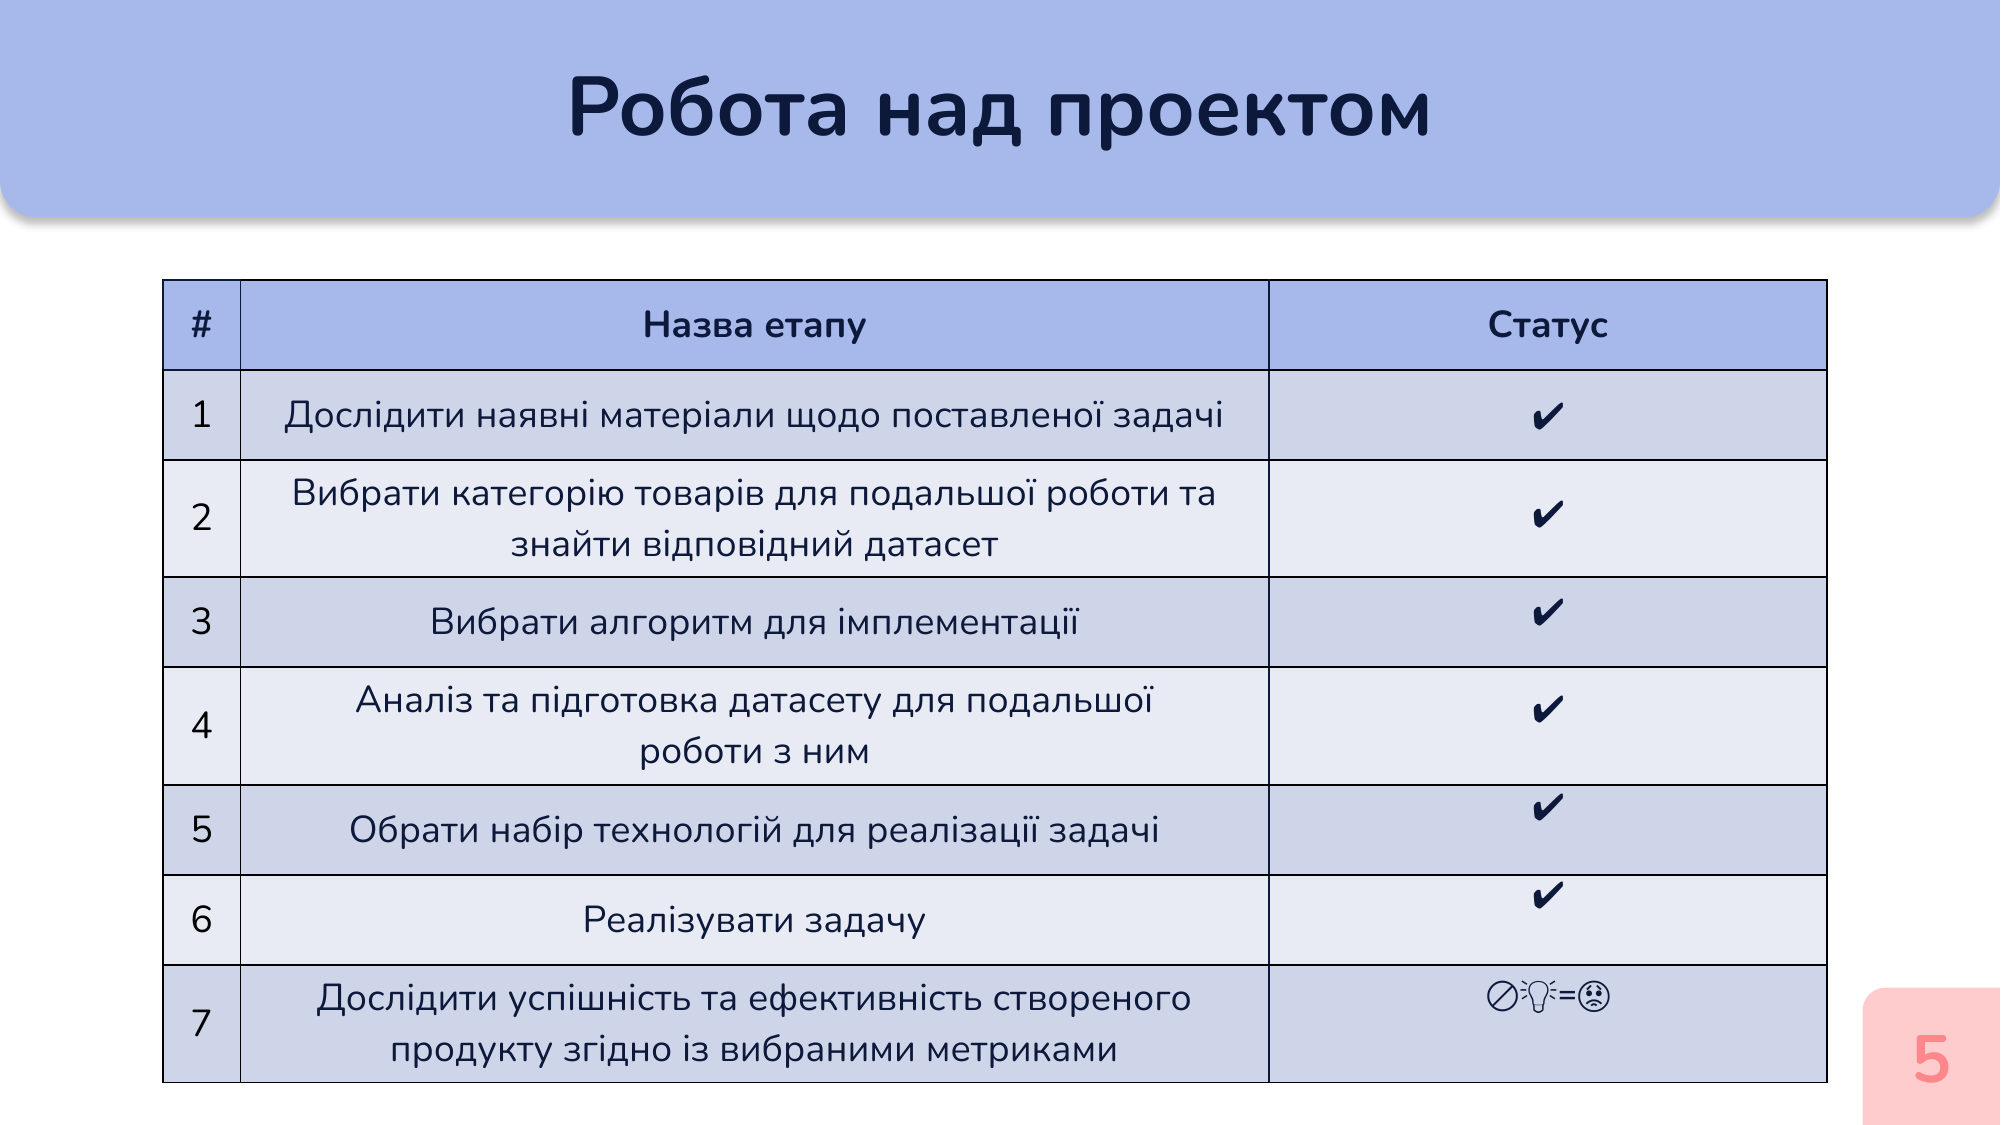

# Робота над проектом
| # | Назва етапу | Статус |
| --- | --- | --- |
| 1 | Дослідити наявні матеріали щодо поставленої задачі |  |
| 2 | Вибрати категорію товарів для подальшої роботи та знайти відповідний датасет |  |
| 3 | Вибрати алгоритм для імплементації |  |
| 4 | Аналіз та підготовка датасету для подальшої роботи з ним |  |
| 5 | Обрати набір технологій для реалізації задачі |  |
| 6 | Реалізувати задачу |  |
| 7 | Дослідити успішність та ефективність створеного продукту згідно із вибраними метриками |  |
✔
✔
✔
✔
✔
✔
🚫💡=😟

5